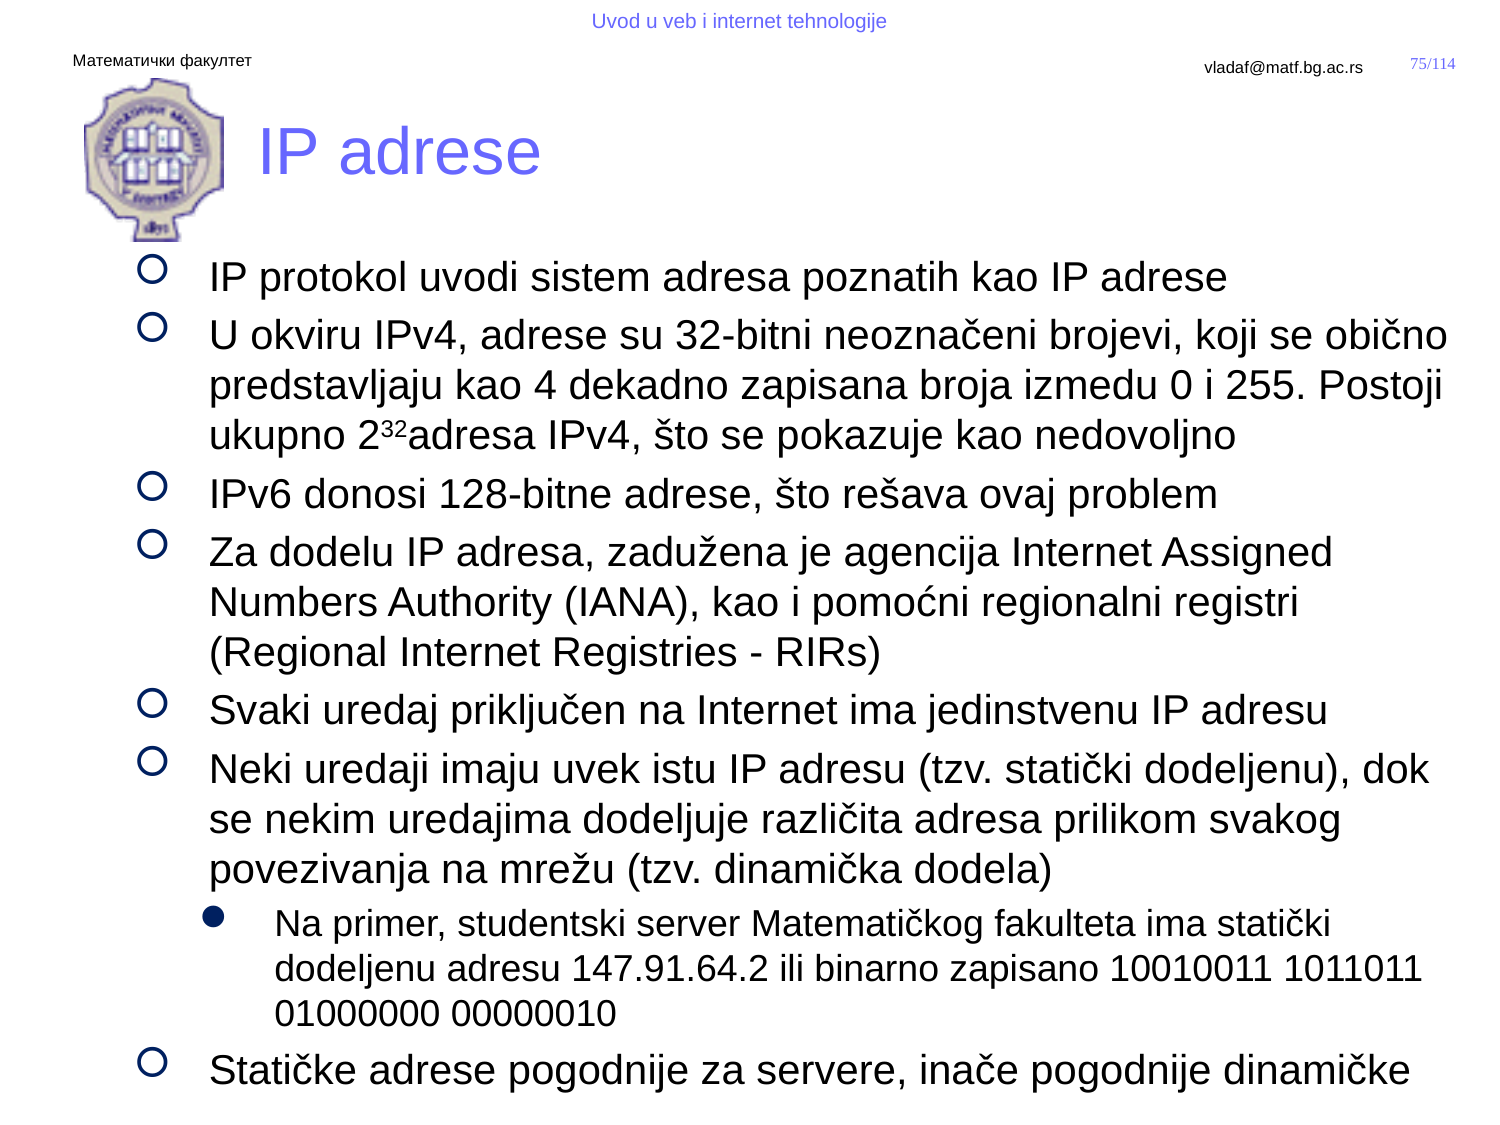

# IP adrese
IP protokol uvodi sistem adresa poznatih kao IP adrese
U okviru IPv4, adrese su 32-bitni neoznačeni brojevi, koji se obično predstavljaju kao 4 dekadno zapisana broja izmedu 0 i 255. Postoji ukupno 232adresa IPv4, što se pokazuje kao nedovoljno
IPv6 donosi 128-bitne adrese, što rešava ovaj problem
Za dodelu IP adresa, zadužena je agencija Internet Assigned Numbers Authority (IANA), kao i pomoćni regionalni registri (Regional Internet Registries - RIRs)
Svaki uredaj priključen na Internet ima jedinstvenu IP adresu
Neki uredaji imaju uvek istu IP adresu (tzv. statički dodeljenu), dok se nekim uredajima dodeljuje različita adresa prilikom svakog povezivanja na mrežu (tzv. dinamička dodela)
Na primer, studentski server Matematičkog fakulteta ima statički dodeljenu adresu 147.91.64.2 ili binarno zapisano 10010011 1011011 01000000 00000010
Statičke adrese pogodnije za servere, inače pogodnije dinamičke